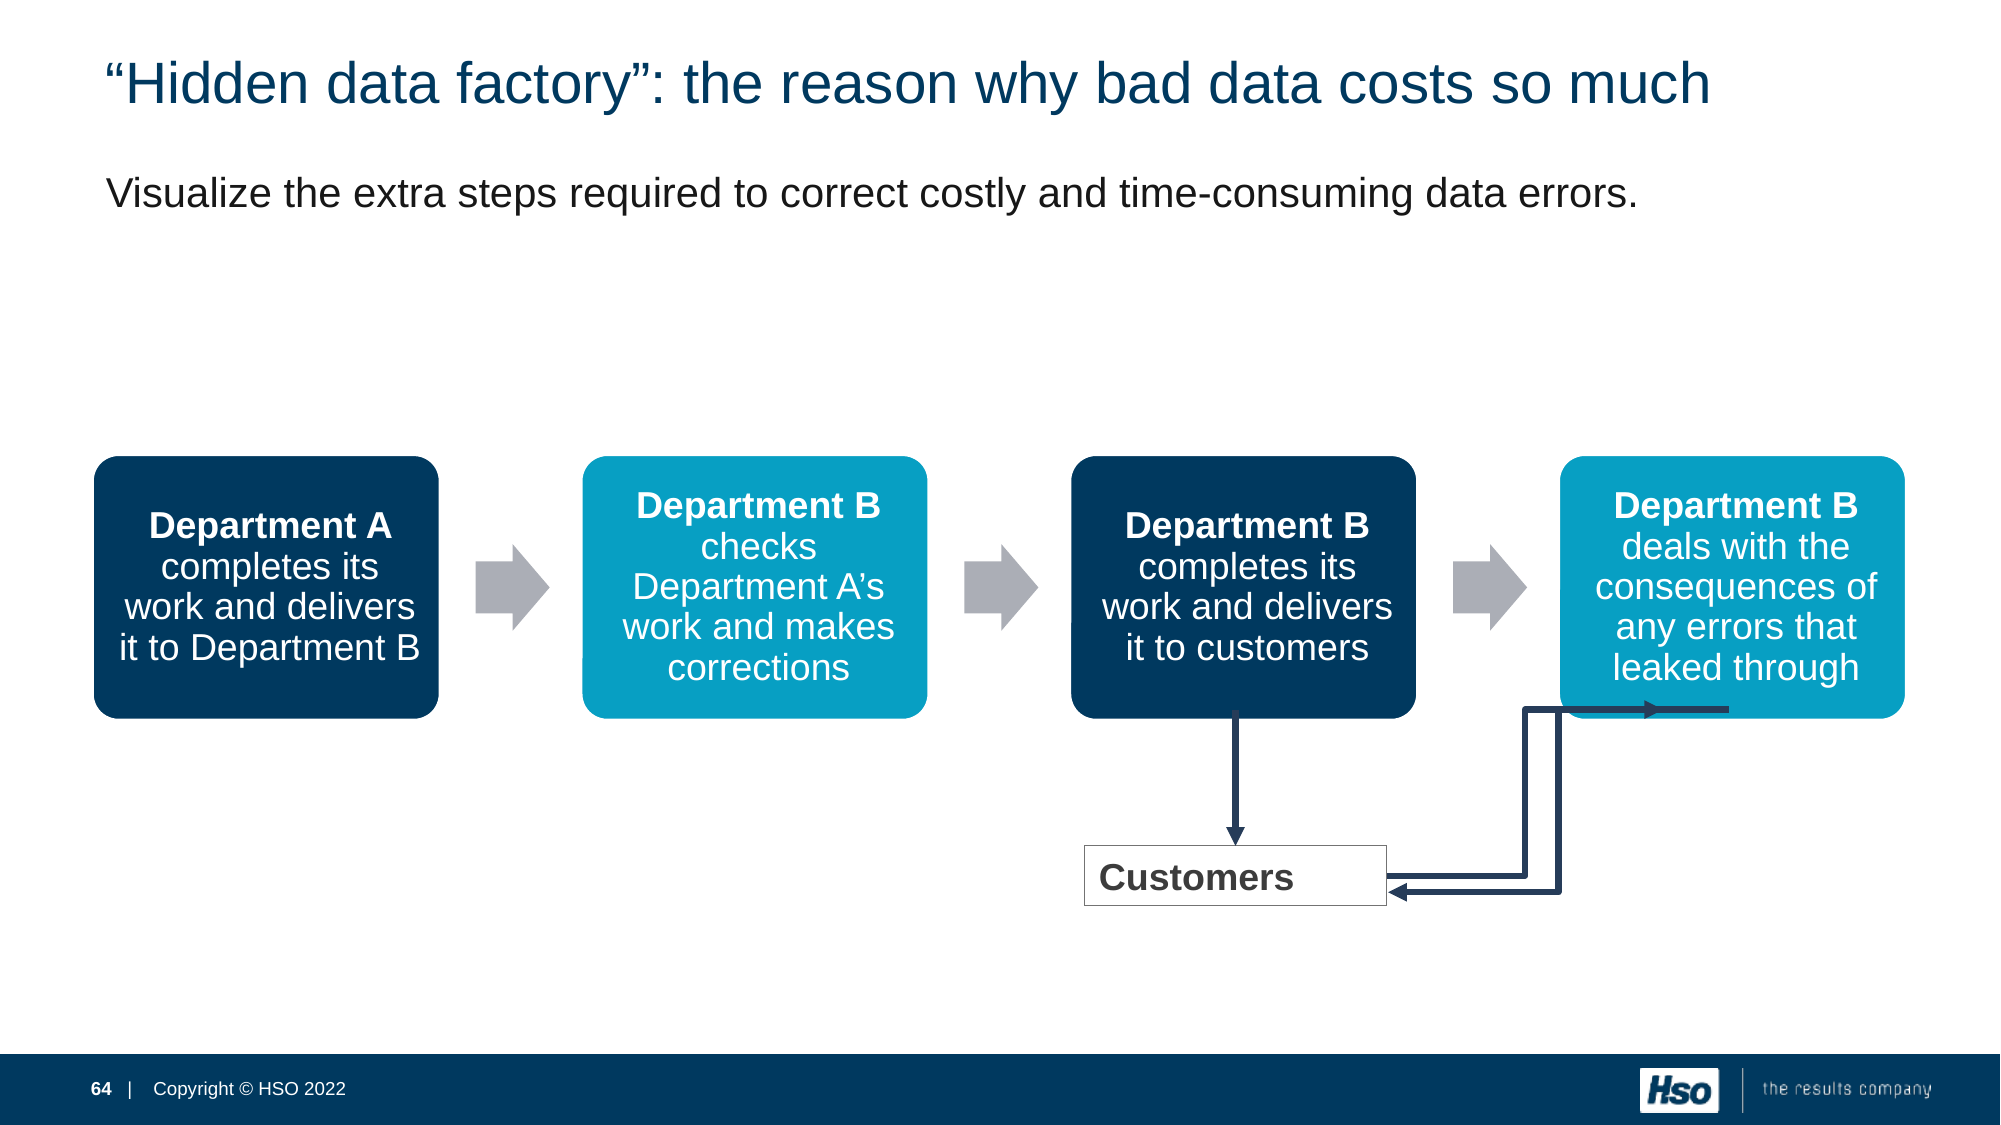

# “Hidden data factory”: the reason why bad data costs so much
Department A completes its work and delivers it to Department B

Department B checks Department A’s work and makes corrections

Department B completes its work and delivers it to customers

Department B deals with the consequences of any errors that leaked through
Visualize the extra steps required to correct costly and time-consuming data errors.
Customers